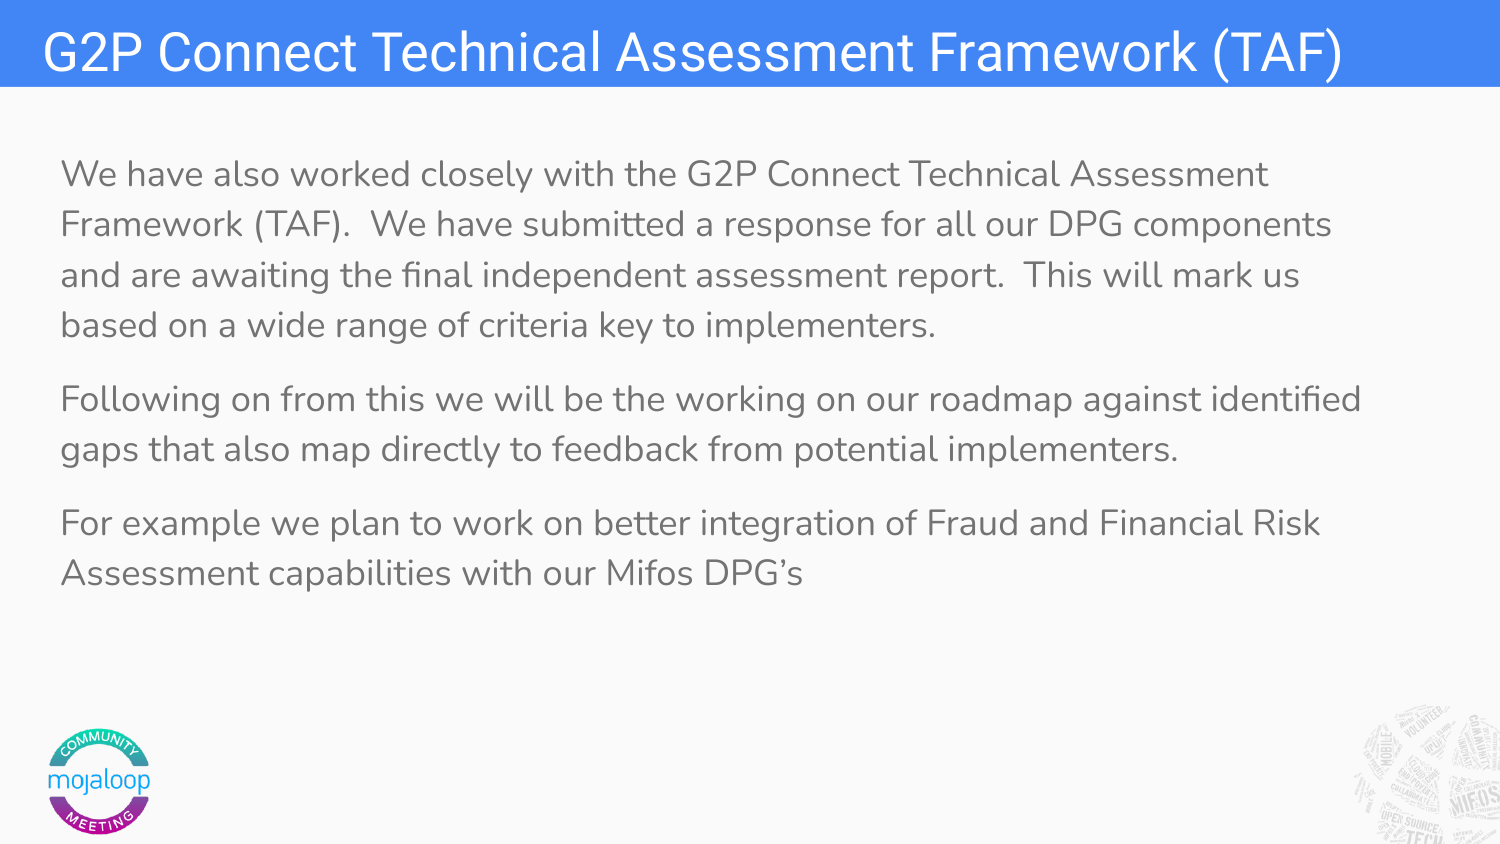

# G2P Connect Technical Assessment Framework (TAF)
We have also worked closely with the G2P Connect Technical Assessment Framework (TAF).  We have submitted a response for all our DPG components and are awaiting the final independent assessment report.  This will mark us based on a wide range of criteria key to implementers.
Following on from this we will be the working on our roadmap against identified gaps that also map directly to feedback from potential implementers.
For example we plan to work on better integration of Fraud and Financial Risk Assessment capabilities with our Mifos DPG’s